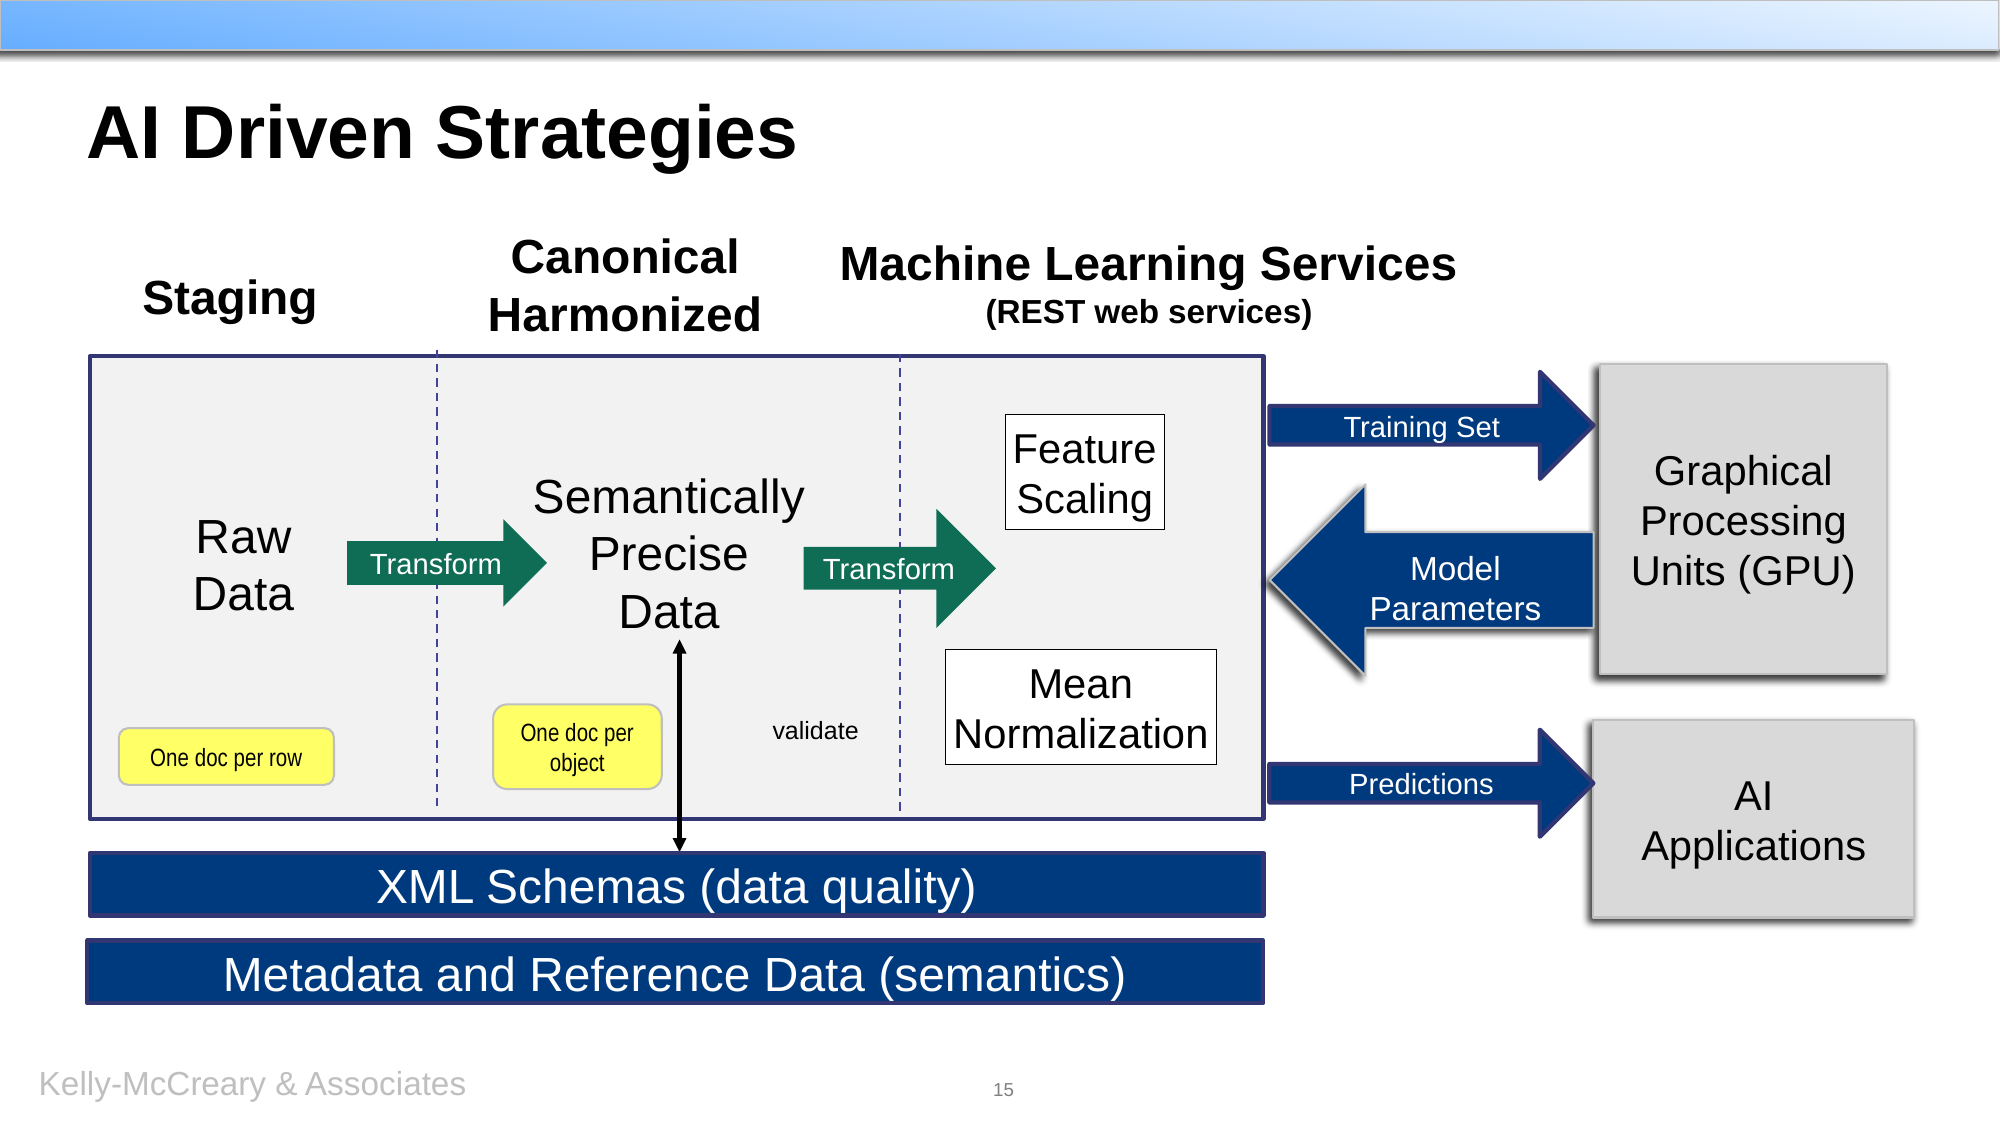

# AI Driven Strategies
Canonical
Harmonized
Machine Learning Services
(REST web services)
Staging

Graphical
Processing
Units (GPU)
Training Set
Feature
Scaling
Semantically
Precise
Data
Model
Parameters
Raw
Data
Transform
Transform
Mean
Normalization
One doc per object
validate
AI Applications
One doc per row
Predictions
XML Schemas (data quality)
Metadata and Reference Data (semantics)